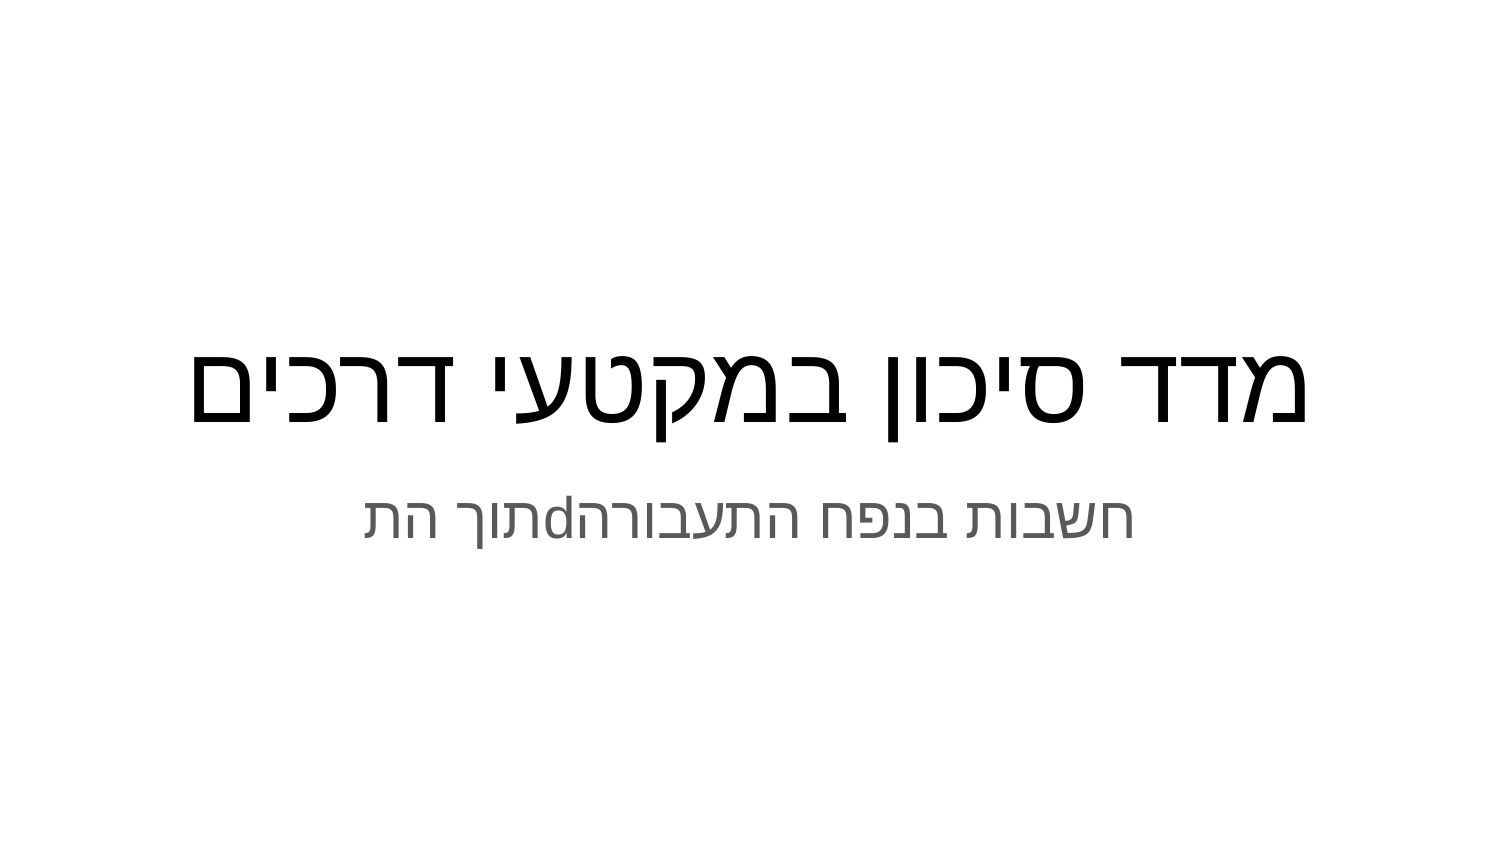

# מדד סיכון במקטעי דרכים
תוך התdחשבות בנפח התעבורה